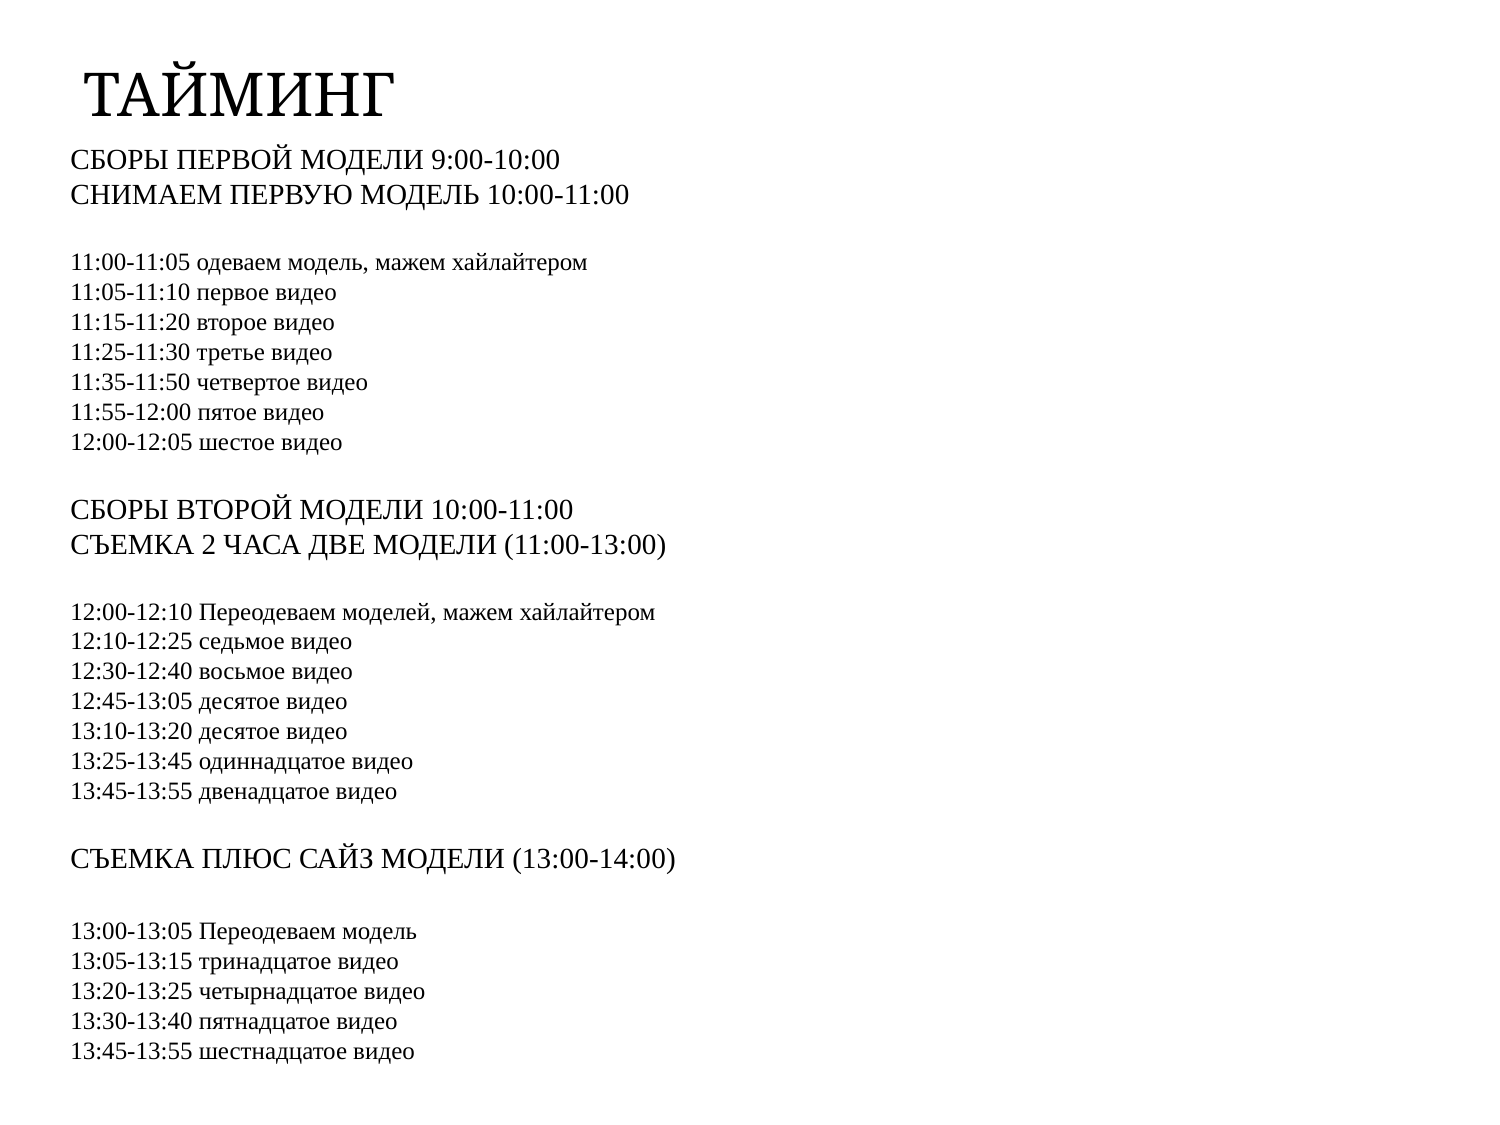

# ТАЙМИНГ
СБОРЫ ПЕРВОЙ МОДЕЛИ 9:00-10:00
СНИМАЕМ ПЕРВУЮ МОДЕЛЬ 10:00-11:00

11:00-11:05 одеваем модель, мажем хайлайтером
11:05-11:10 первое видео
11:15-11:20 второе видео
11:25-11:30 третье видео
11:35-11:50 четвертое видео
11:55-12:00 пятое видео
12:00-12:05 шестое видео

СБОРЫ ВТОРОЙ МОДЕЛИ 10:00-11:00
СЪЕМКА 2 ЧАСА ДВЕ МОДЕЛИ (11:00-13:00)

12:00-12:10 Переодеваем моделей, мажем хайлайтером
12:10-12:25 седьмое видео
12:30-12:40 восьмое видео
12:45-13:05 десятое видео
13:10-13:20 десятое видео
13:25-13:45 одиннадцатое видео
13:45-13:55 двенадцатое видео

СЪЕМКА ПЛЮС САЙЗ МОДЕЛИ (13:00-14:00)

13:00-13:05 Переодеваем модель
13:05-13:15 тринадцатое видео
13:20-13:25 четырнадцатое видео
13:30-13:40 пятнадцатое видео
13:45-13:55 шестнадцатое видео